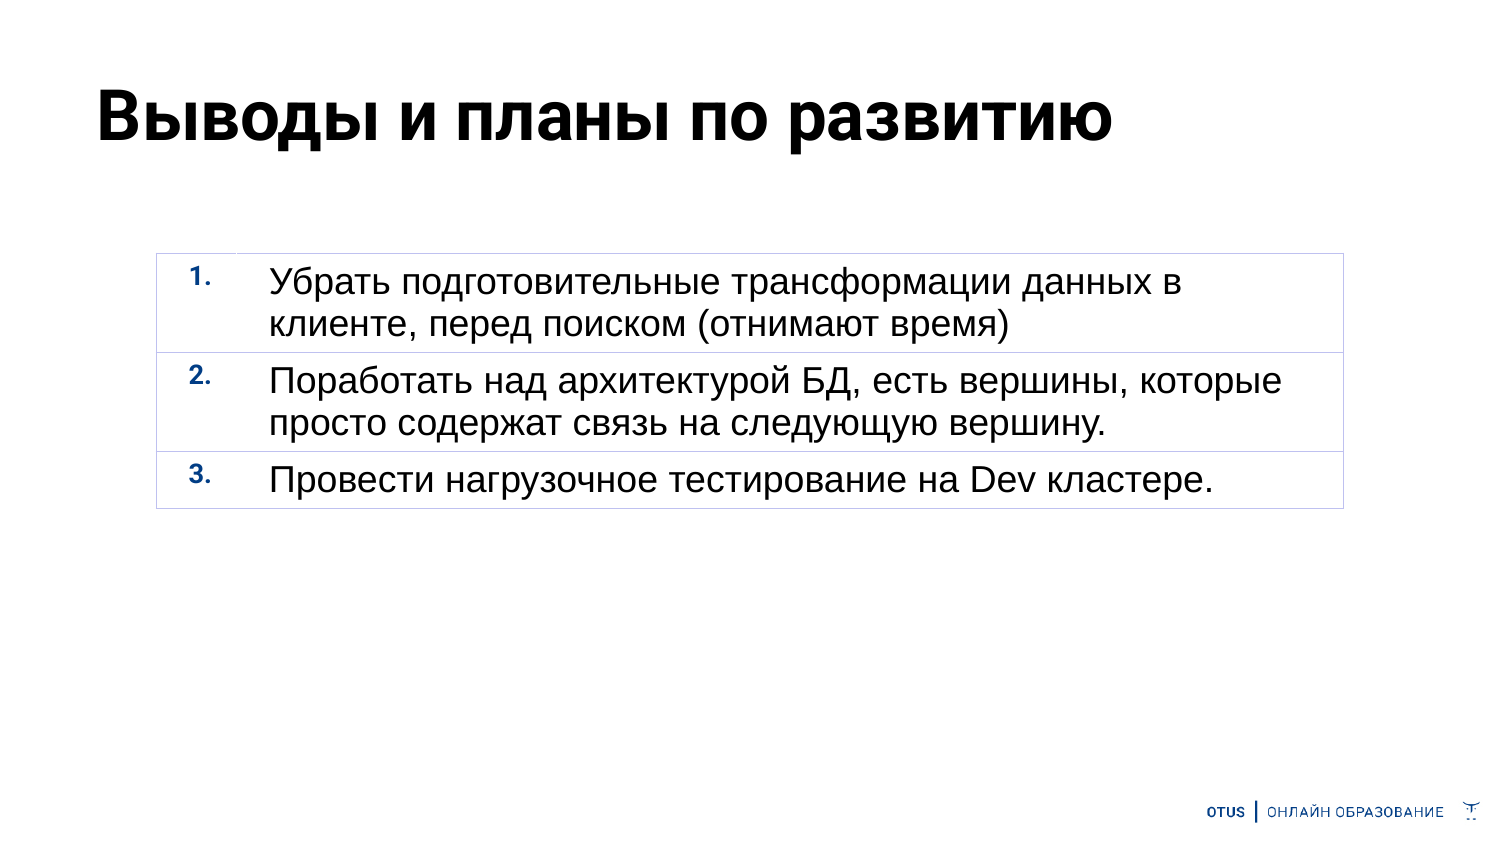

# Выводы и планы по развитию

| 1. | Убрать подготовительные трансформации данных в клиенте, перед поиском (отнимают время) |
| --- | --- |
| 2. | Поработать над архитектурой БД, есть вершины, которые просто содержат связь на следующую вершину. |
| 3. | Провести нагрузочное тестирование на Dev кластере. |